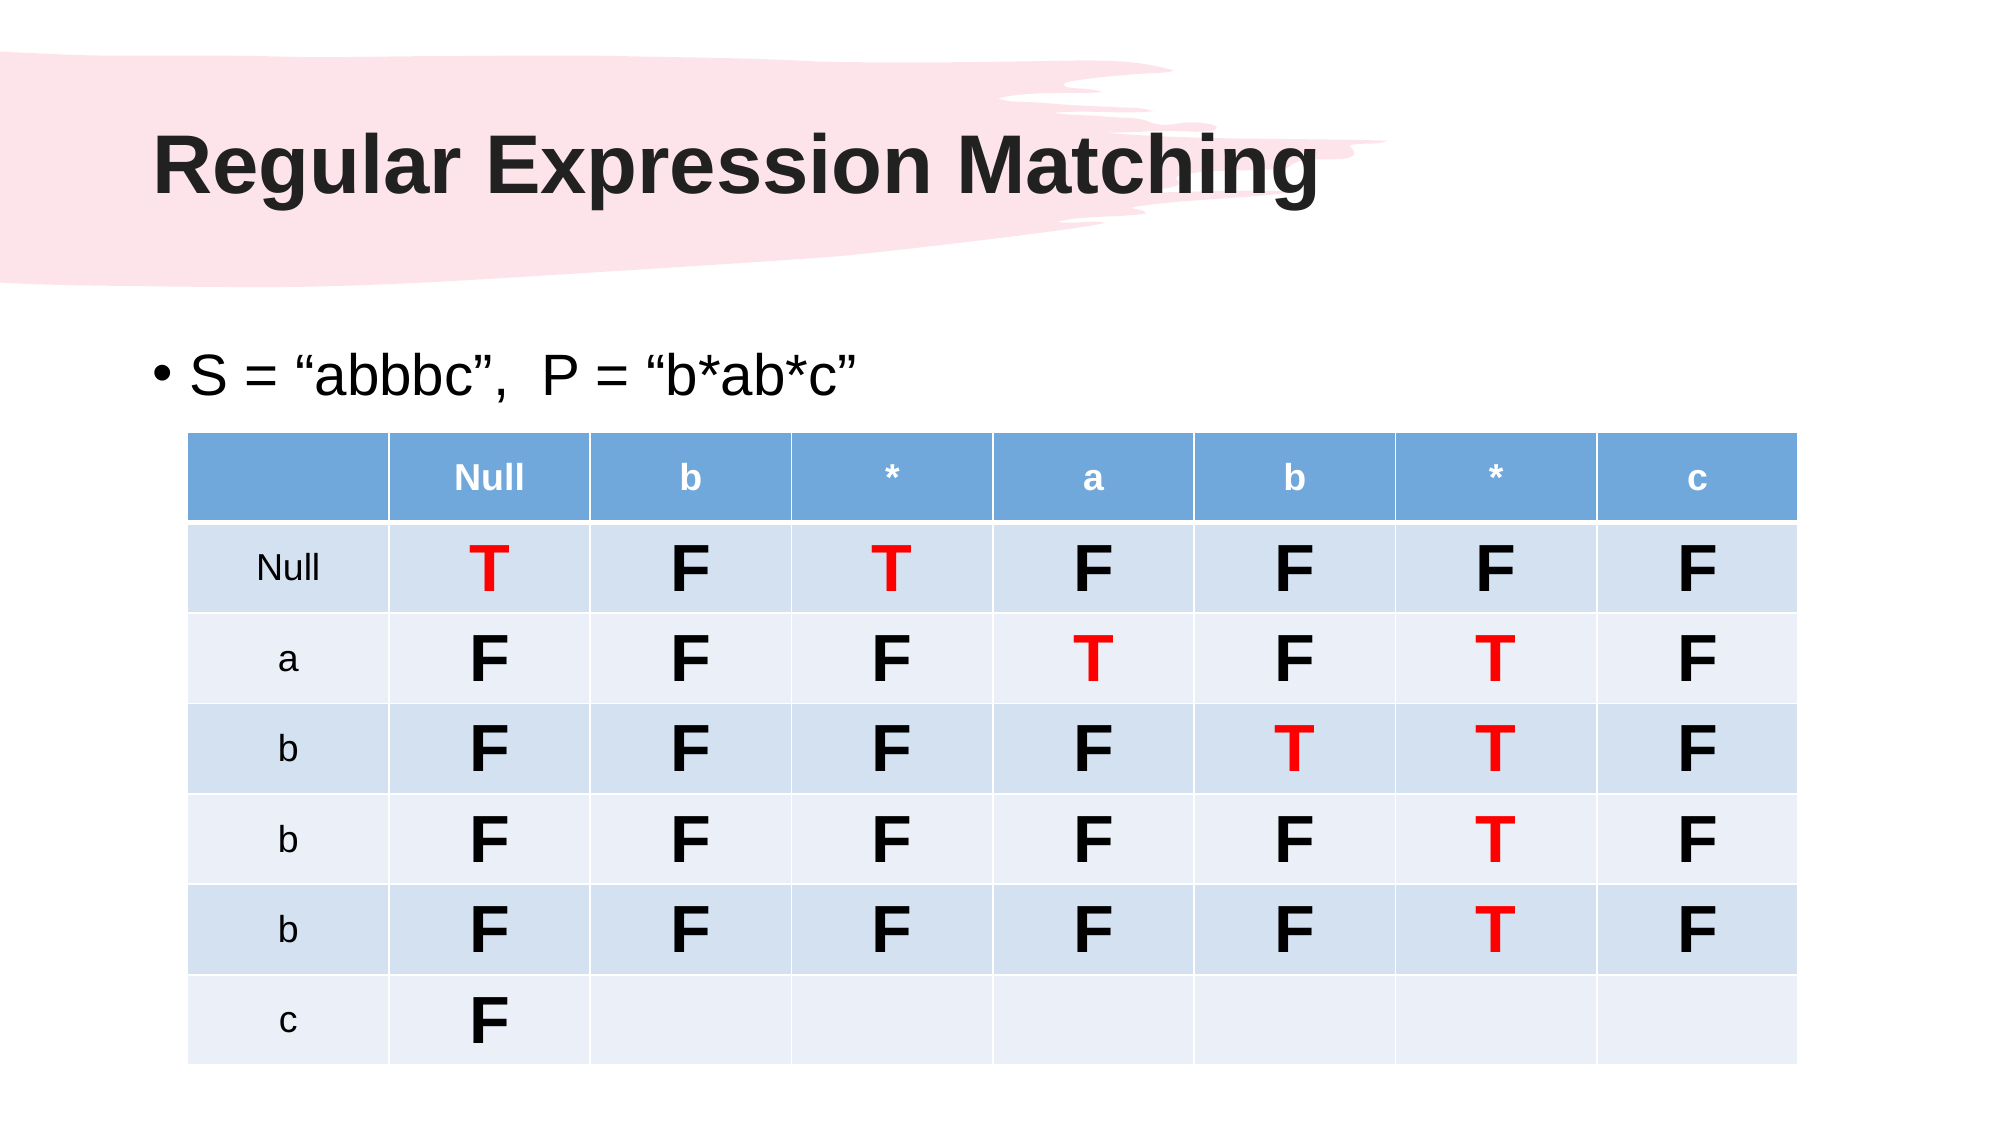

# Regular Expression Matching
S = “abbbc”,  P = “b*ab*c”
|  | Null | b | \* | a | b | \* | c |
| --- | --- | --- | --- | --- | --- | --- | --- |
| Null | T | F | T | F | F | F | F |
| a | F | F | F | T | F | T | F |
| b | F | F | F | F | T | T | F |
| b | F | F | F | F | F | T | F |
| b | F | F | F | F | F | T | F |
| c | F |  |  |  |  |  |  |